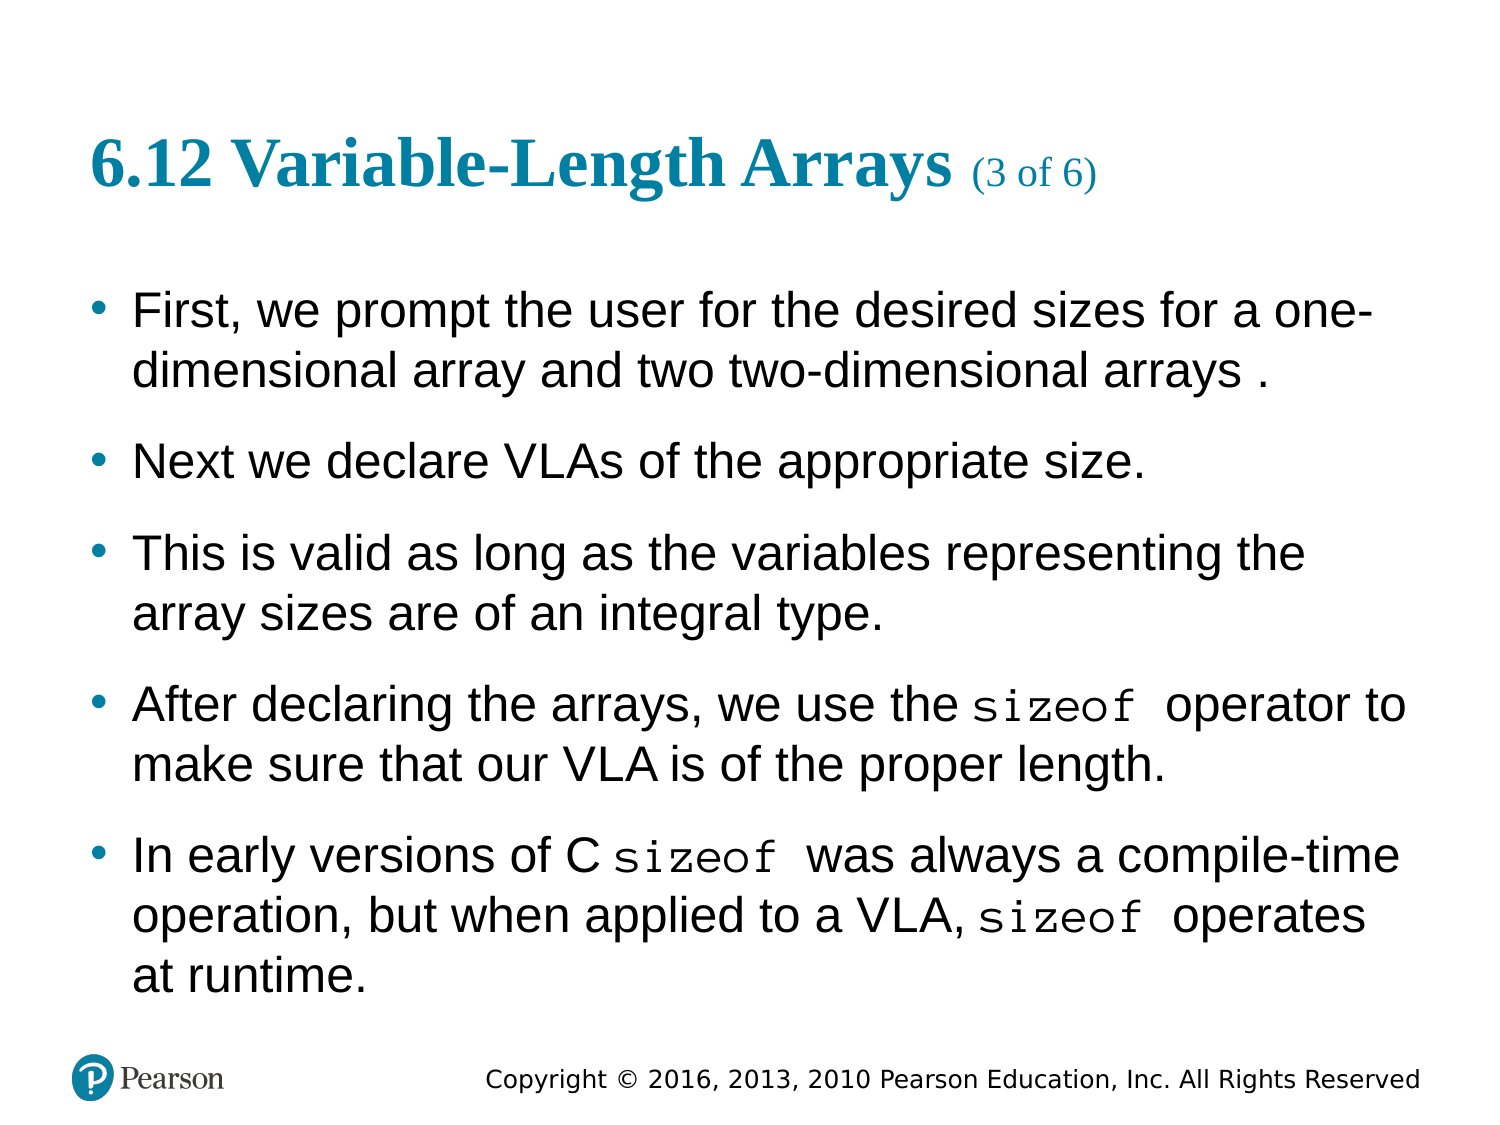

# 6.12 Variable-Length Arrays (3 of 6)
First, we prompt the user for the desired sizes for a one-dimensional array and two two-dimensional arrays .
Next we declare V L As of the appropriate size.
This is valid as long as the variables representing the array sizes are of an integral type.
After declaring the arrays, we use the sizeof operator to make sure that our V L A is of the proper length.
In early versions of C sizeof was always a compile-time operation, but when applied to a V L A, size of operates at runtime.